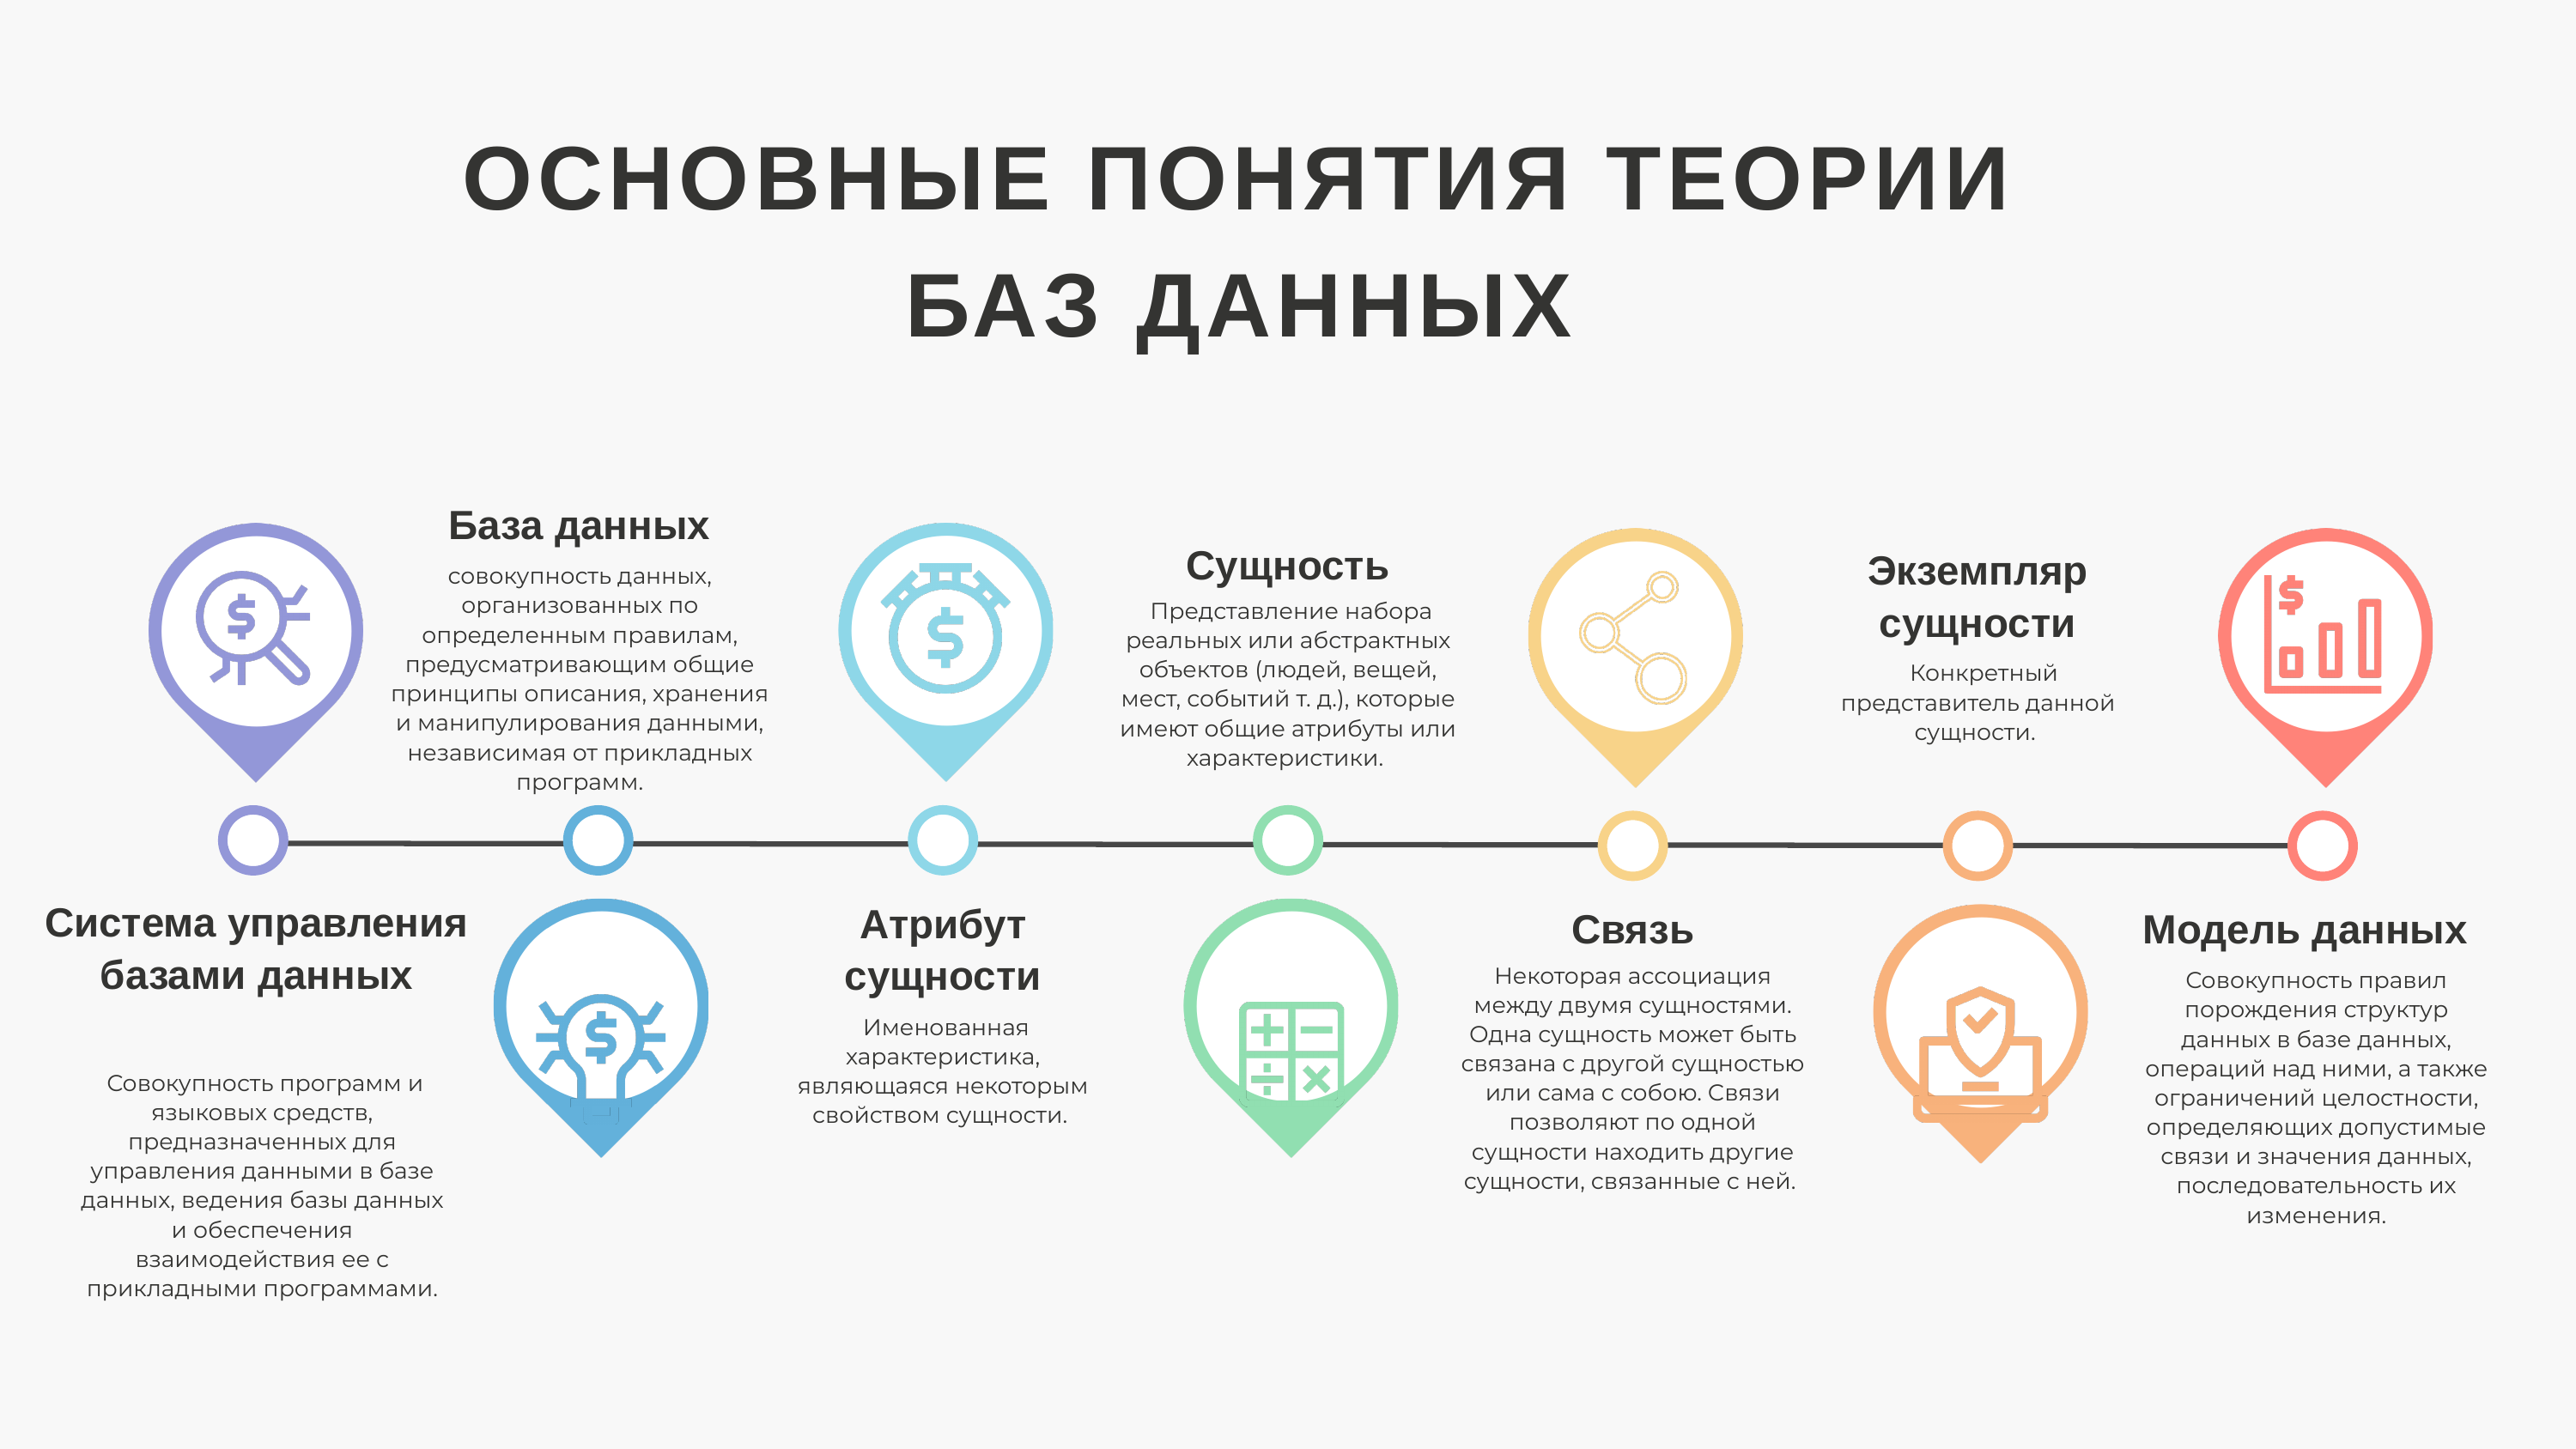

ОСНОВНЫЕ ПОНЯТИЯ ТЕОРИИ БАЗ ДАННЫХ
База данных

Сущность
Экземпляр сущности
совокупность данных, организованных по определенным правилам, предусматривающим общие принципы описания, хранения и манипулирования данными, независимая от прикладных программ.

 Представление набора реальных или абстрактных объектов (людей, вещей, мест, событий т. д.), которые имеют общие атрибуты или характеристики.
  Конкретный представитель данной сущности.

Система управления базами данных
Атрибут сущности

 Связь
 Модель данных

Некоторая ассоциация между двумя сущностями. Одна сущность может быть связана с другой сущностью или сама с собою. Связи позволяют по одной сущности находить другие сущности, связанные с ней.

Совокупность правил порождения структур данных в базе данных, операций над ними, а также ограничений целостности, определяющих допустимые связи и значения данных, последовательность их изменения.

 Именованная характеристика, являющаяся некоторым свойством сущности.
 Совокупность программ и языковых средств, предназначенных для управления данными в базе данных, ведения базы данных и обеспечения взаимодействия ее с прикладными программами.